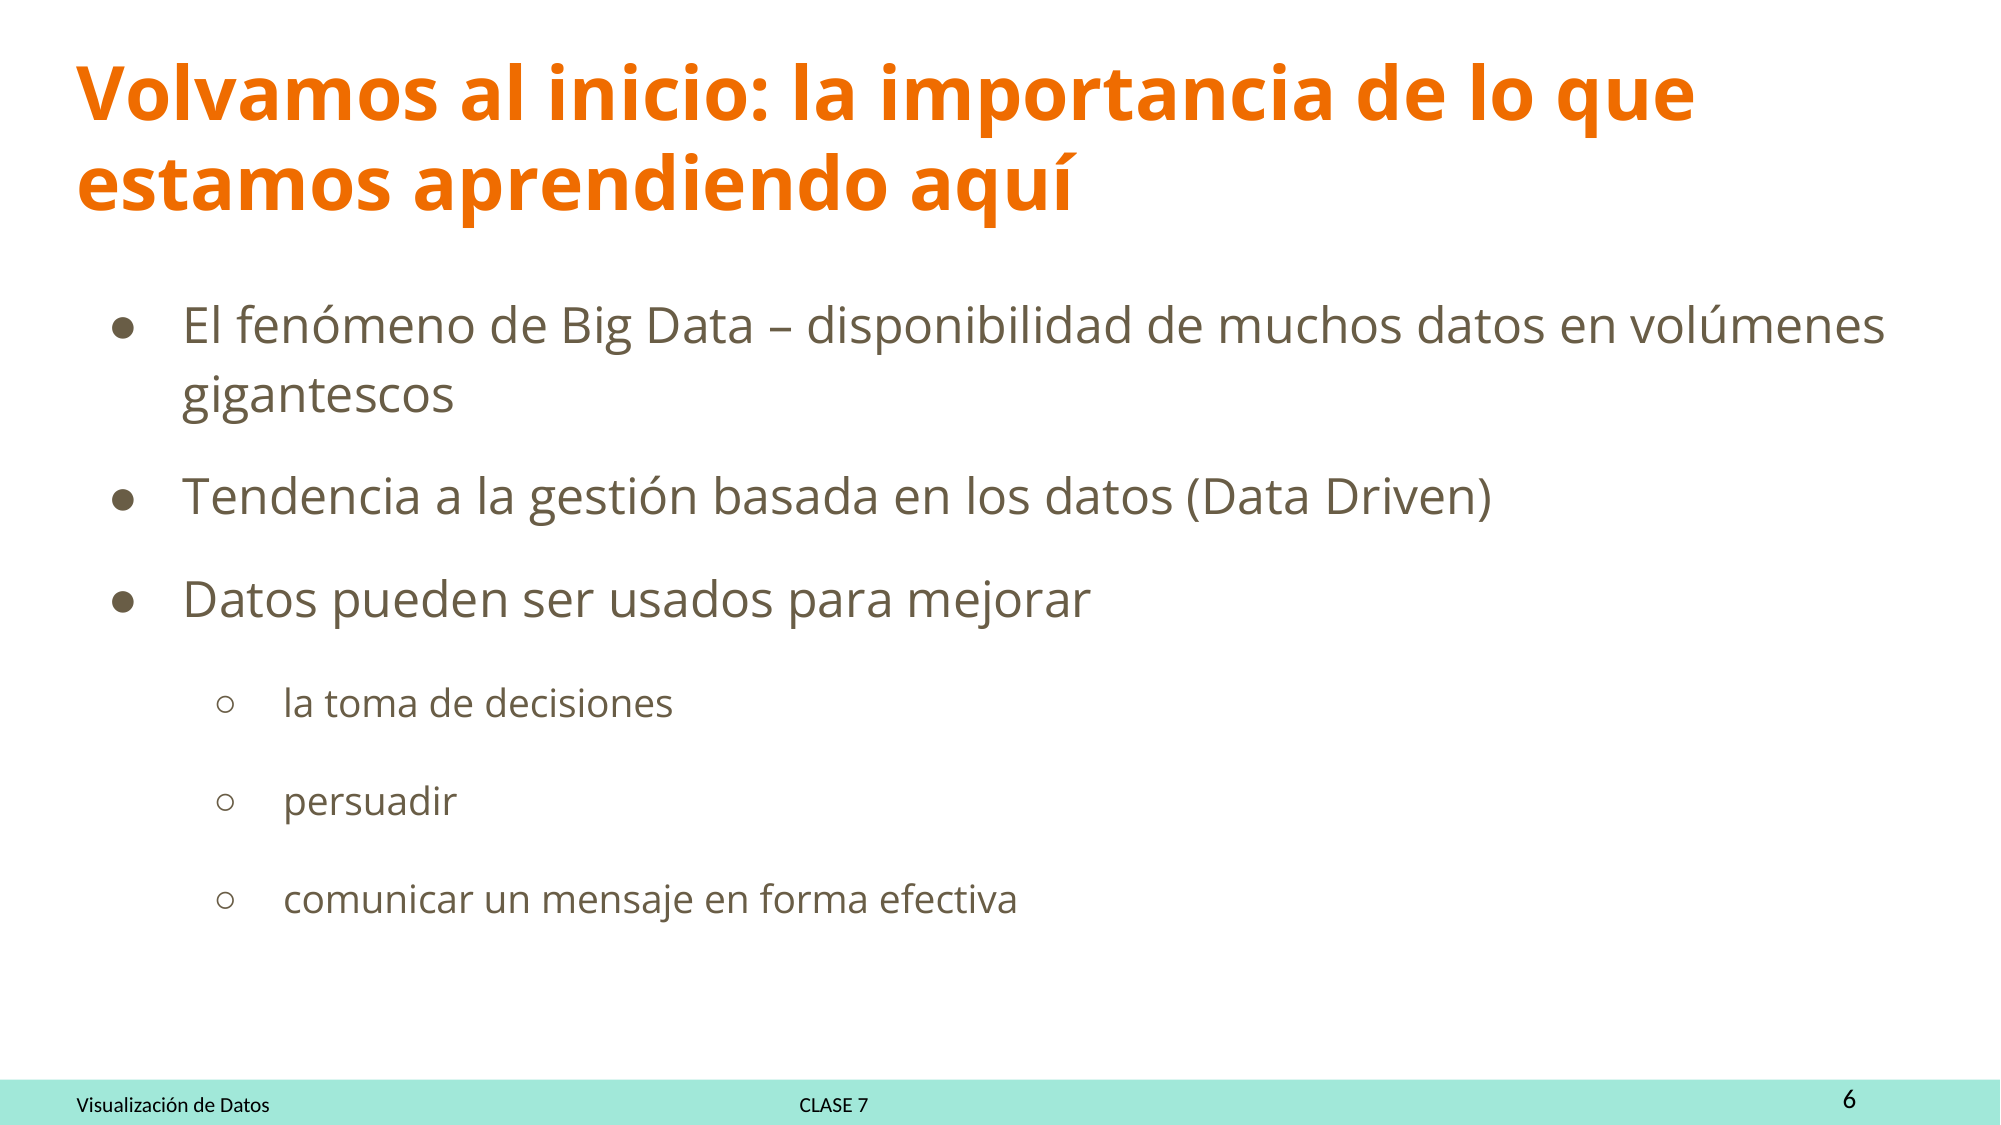

# Volvamos al inicio: la importancia de lo que estamos aprendiendo aquí
El fenómeno de Big Data – disponibilidad de muchos datos en volúmenes gigantescos
Tendencia a la gestión basada en los datos (Data Driven)
Datos pueden ser usados para mejorar
la toma de decisiones
persuadir
comunicar un mensaje en forma efectiva